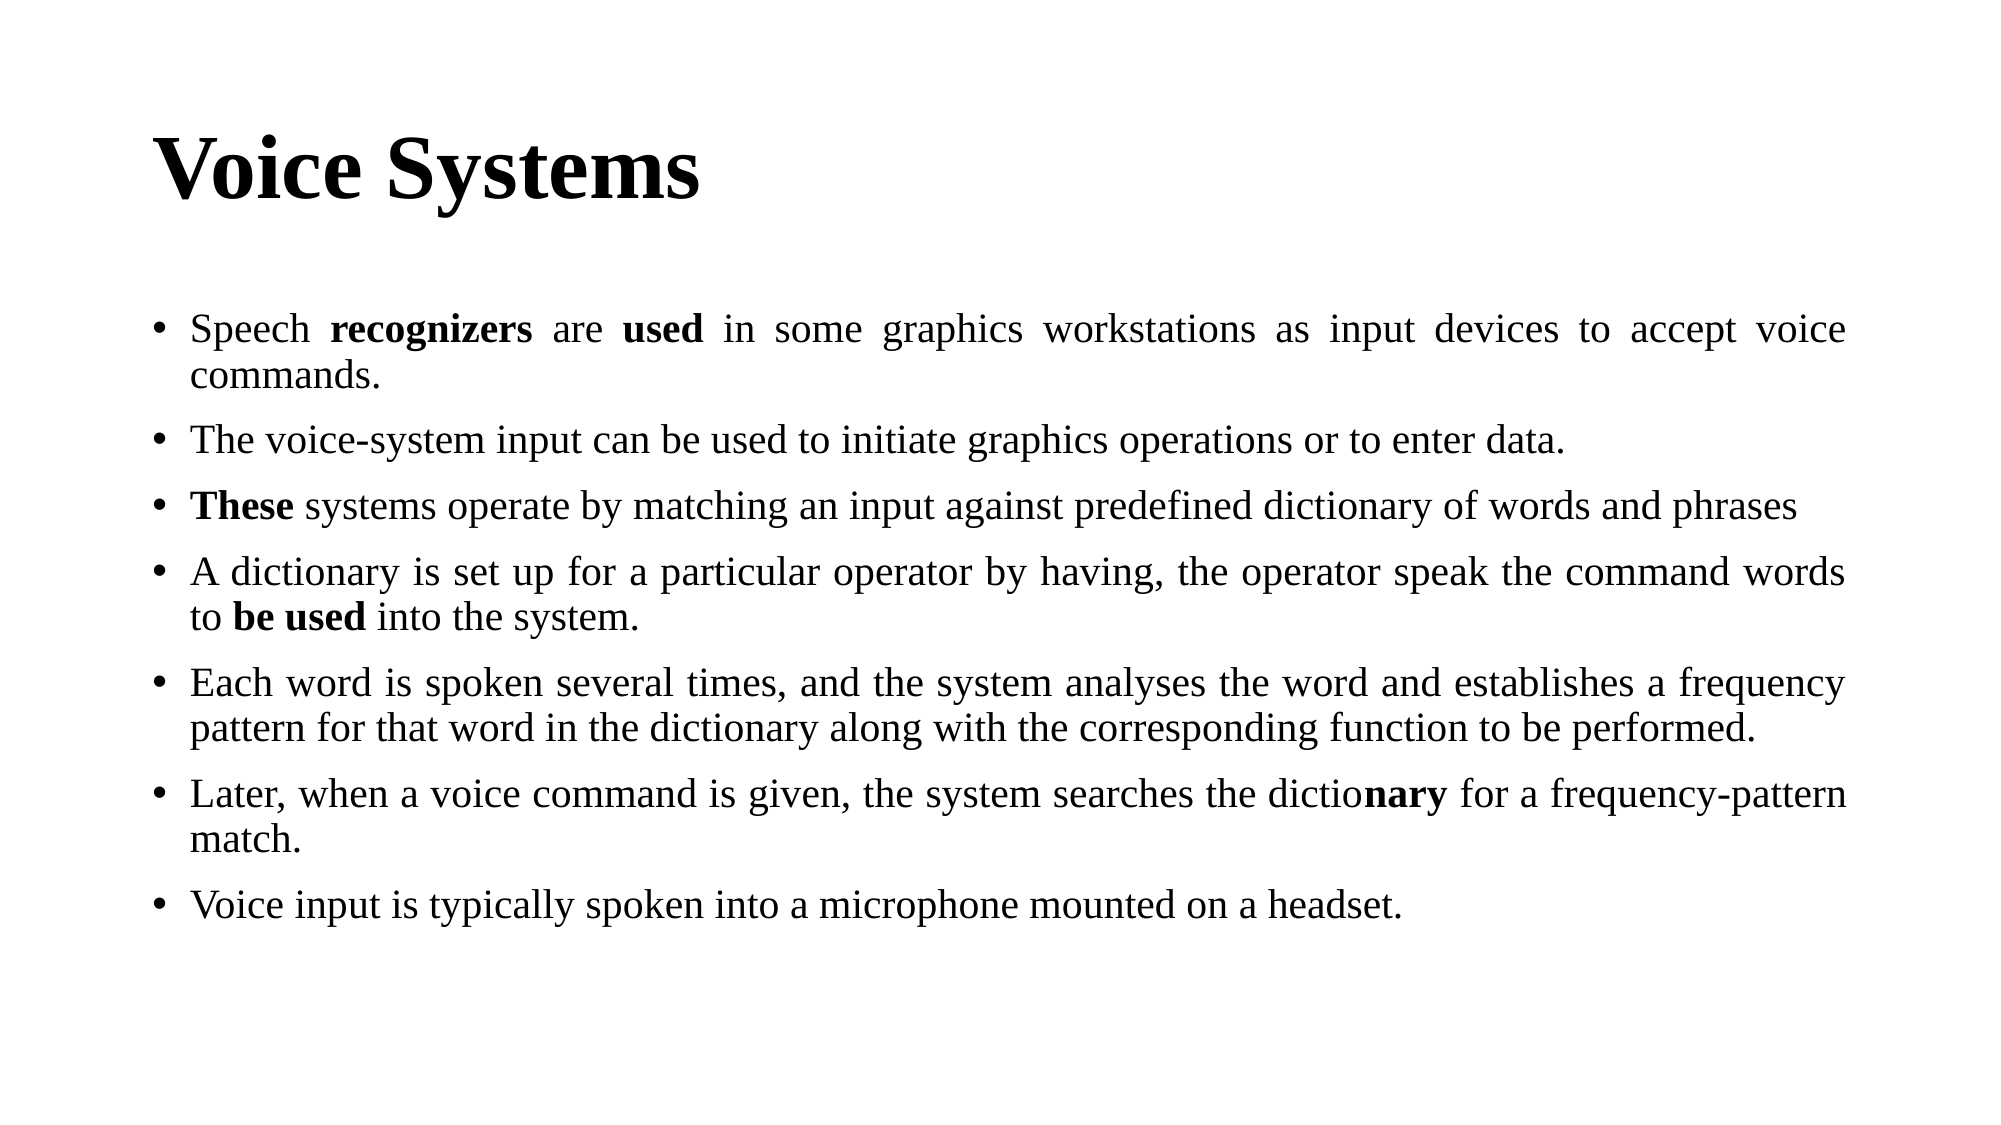

# Voice Systems
Speech recognizers are used in some graphics workstations as input devices to accept voice commands.
The voice-system input can be used to initiate graphics operations or to enter data.
These systems operate by matching an input against predefined dictionary of words and phrases
A dictionary is set up for a particular operator by having, the operator speak the command words to be used into the system.
Each word is spoken several times, and the system analyses the word and establishes a frequency pattern for that word in the dictionary along with the corresponding function to be performed.
Later, when a voice command is given, the system searches the dictionary for a frequency-pattern match.
Voice input is typically spoken into a microphone mounted on a headset.